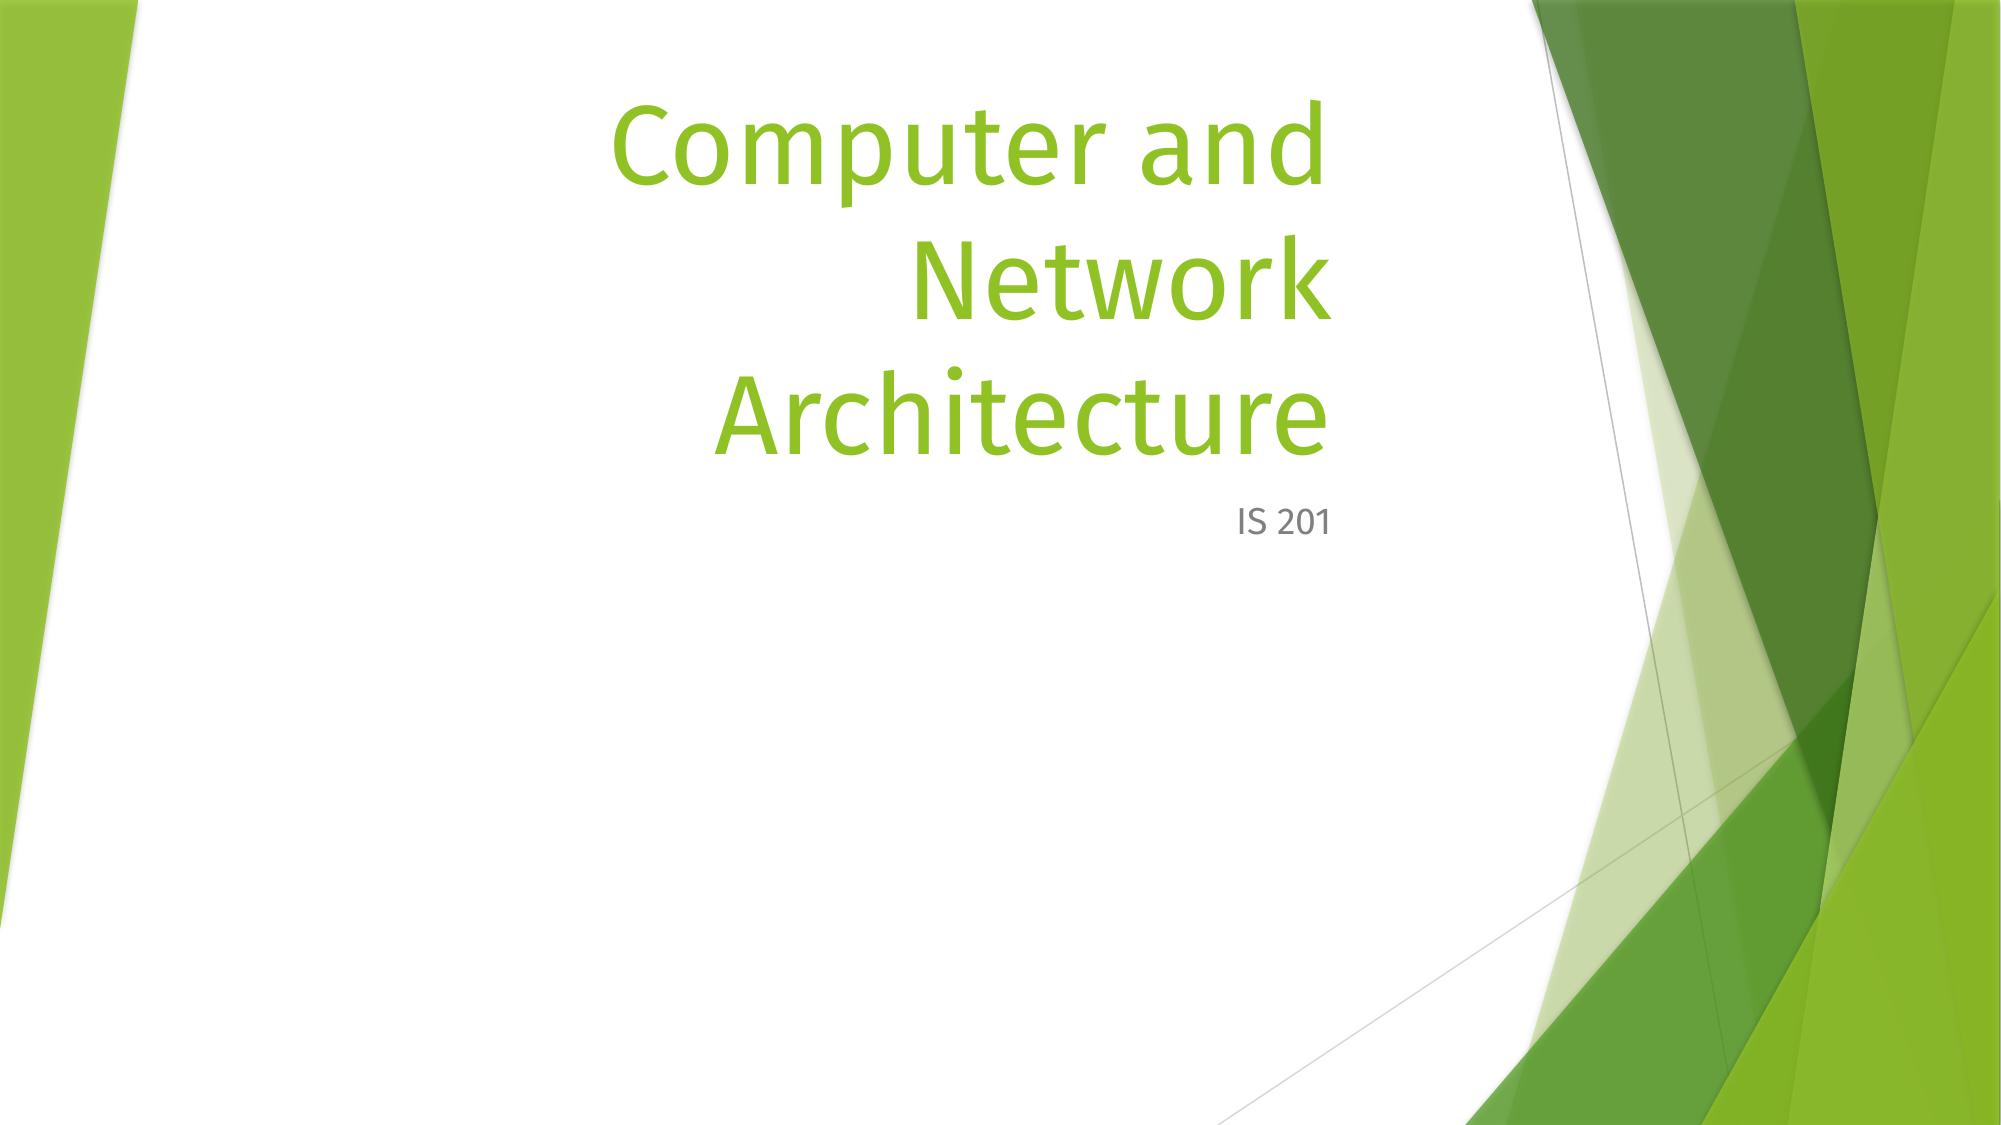

# Computer and Network Architecture
IS 201